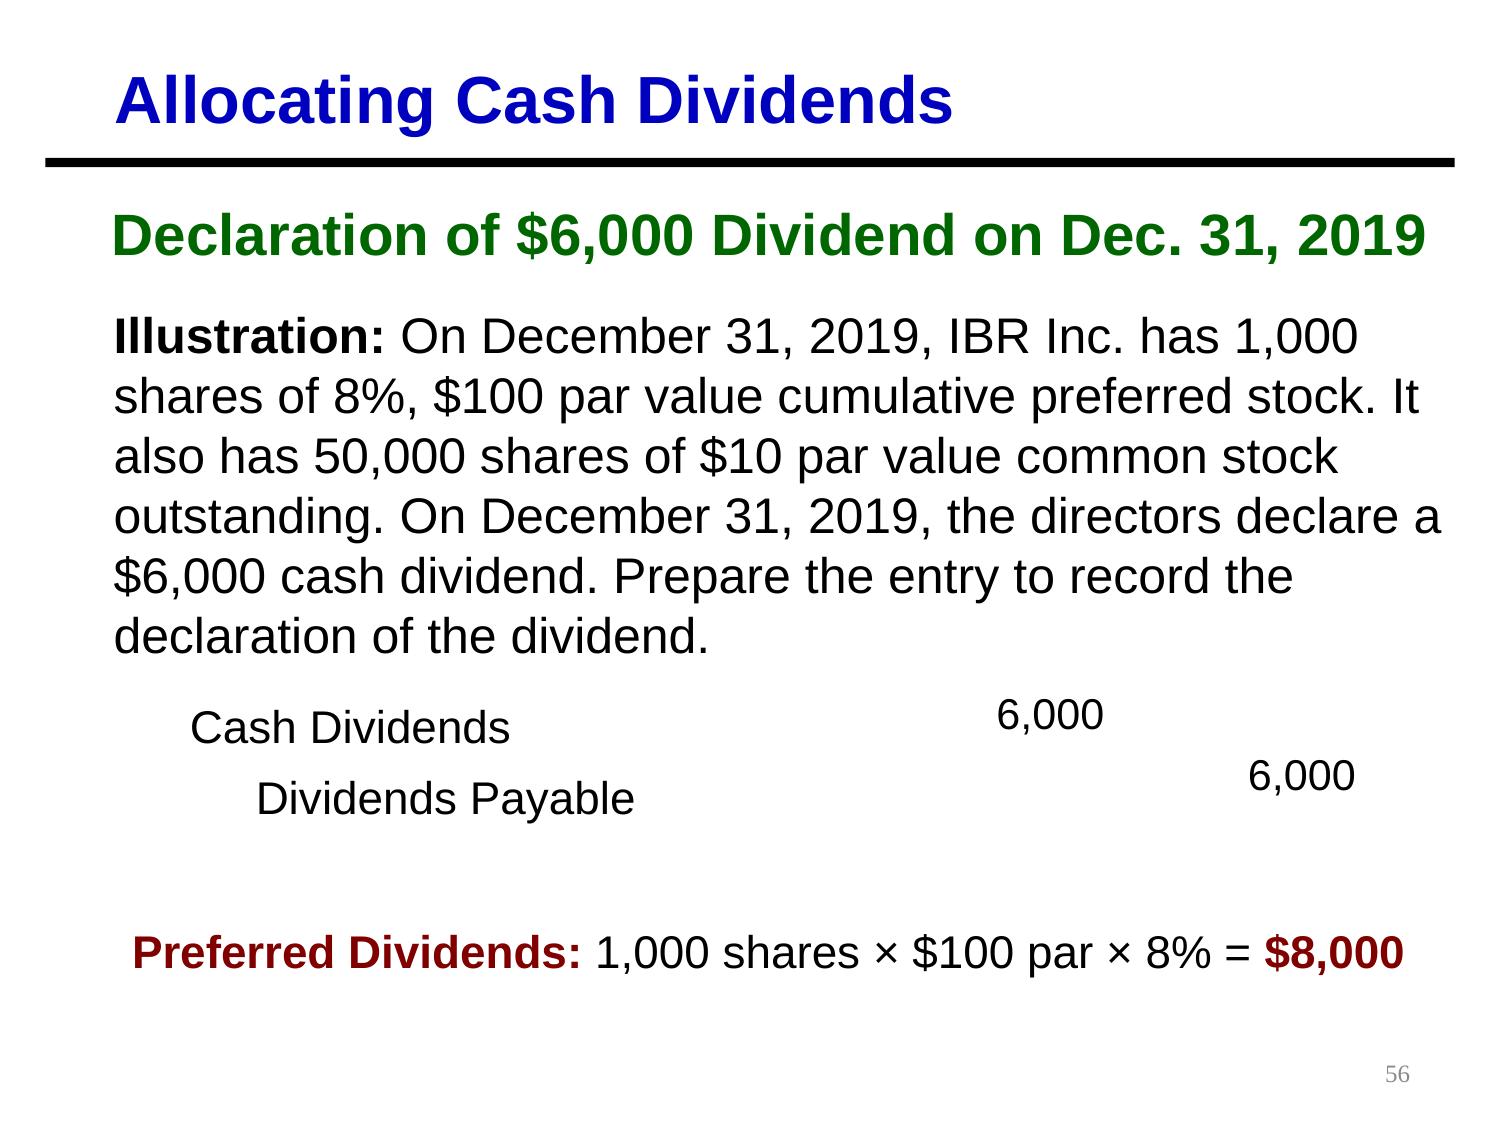

Allocating Cash Dividends

Declaration of $6,000 Dividend on Dec. 31, 2019
Illustration: On December 31, 2019, IBR Inc. has 1,000 shares of 8%, $100 par value cumulative preferred stock. It also has 50,000 shares of $10 par value common stock outstanding. On December 31, 2019, the directors declare a $6,000 cash dividend. Prepare the entry to record the declaration of the dividend.
6,000
Cash Dividends
6,000
Dividends Payable
Preferred Dividends: 1,000 shares × $100 par × 8% = $8,000
56